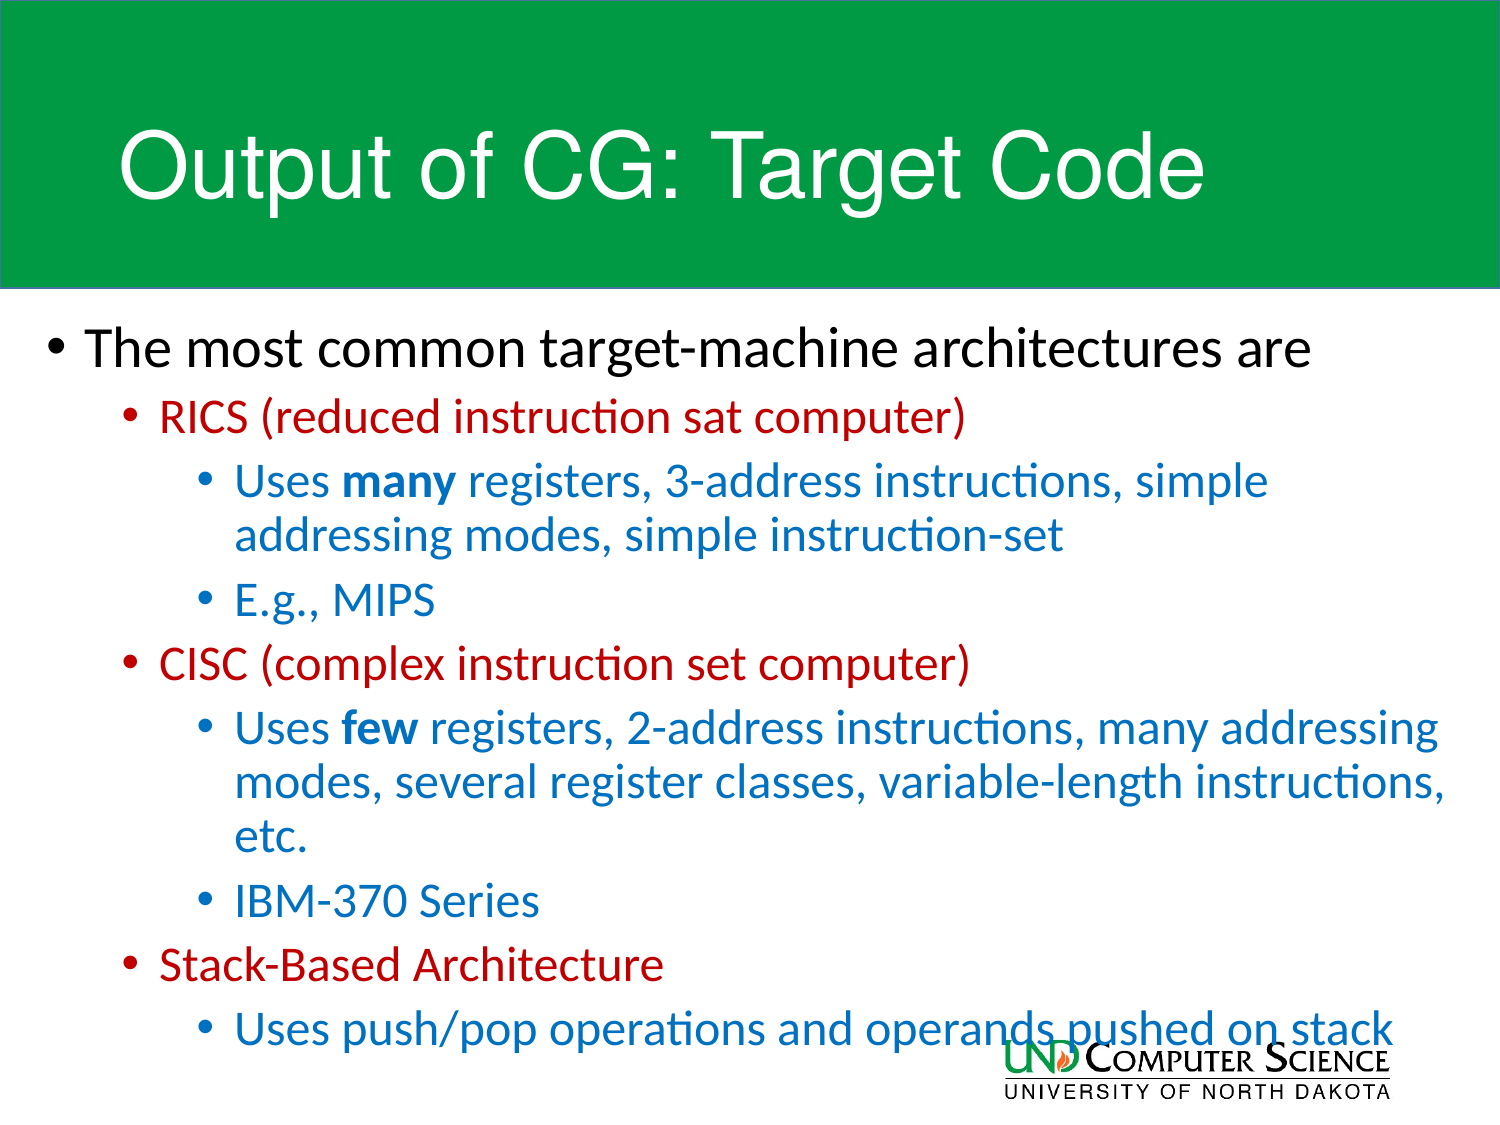

# Output of CG: Target Code
The most common target-machine architectures are
RICS (reduced instruction sat computer)
Uses many registers, 3-address instructions, simple addressing modes, simple instruction-set
E.g., MIPS
CISC (complex instruction set computer)
Uses few registers, 2-address instructions, many addressing modes, several register classes, variable-length instructions, etc.
IBM-370 Series
Stack-Based Architecture
Uses push/pop operations and operands pushed on stack